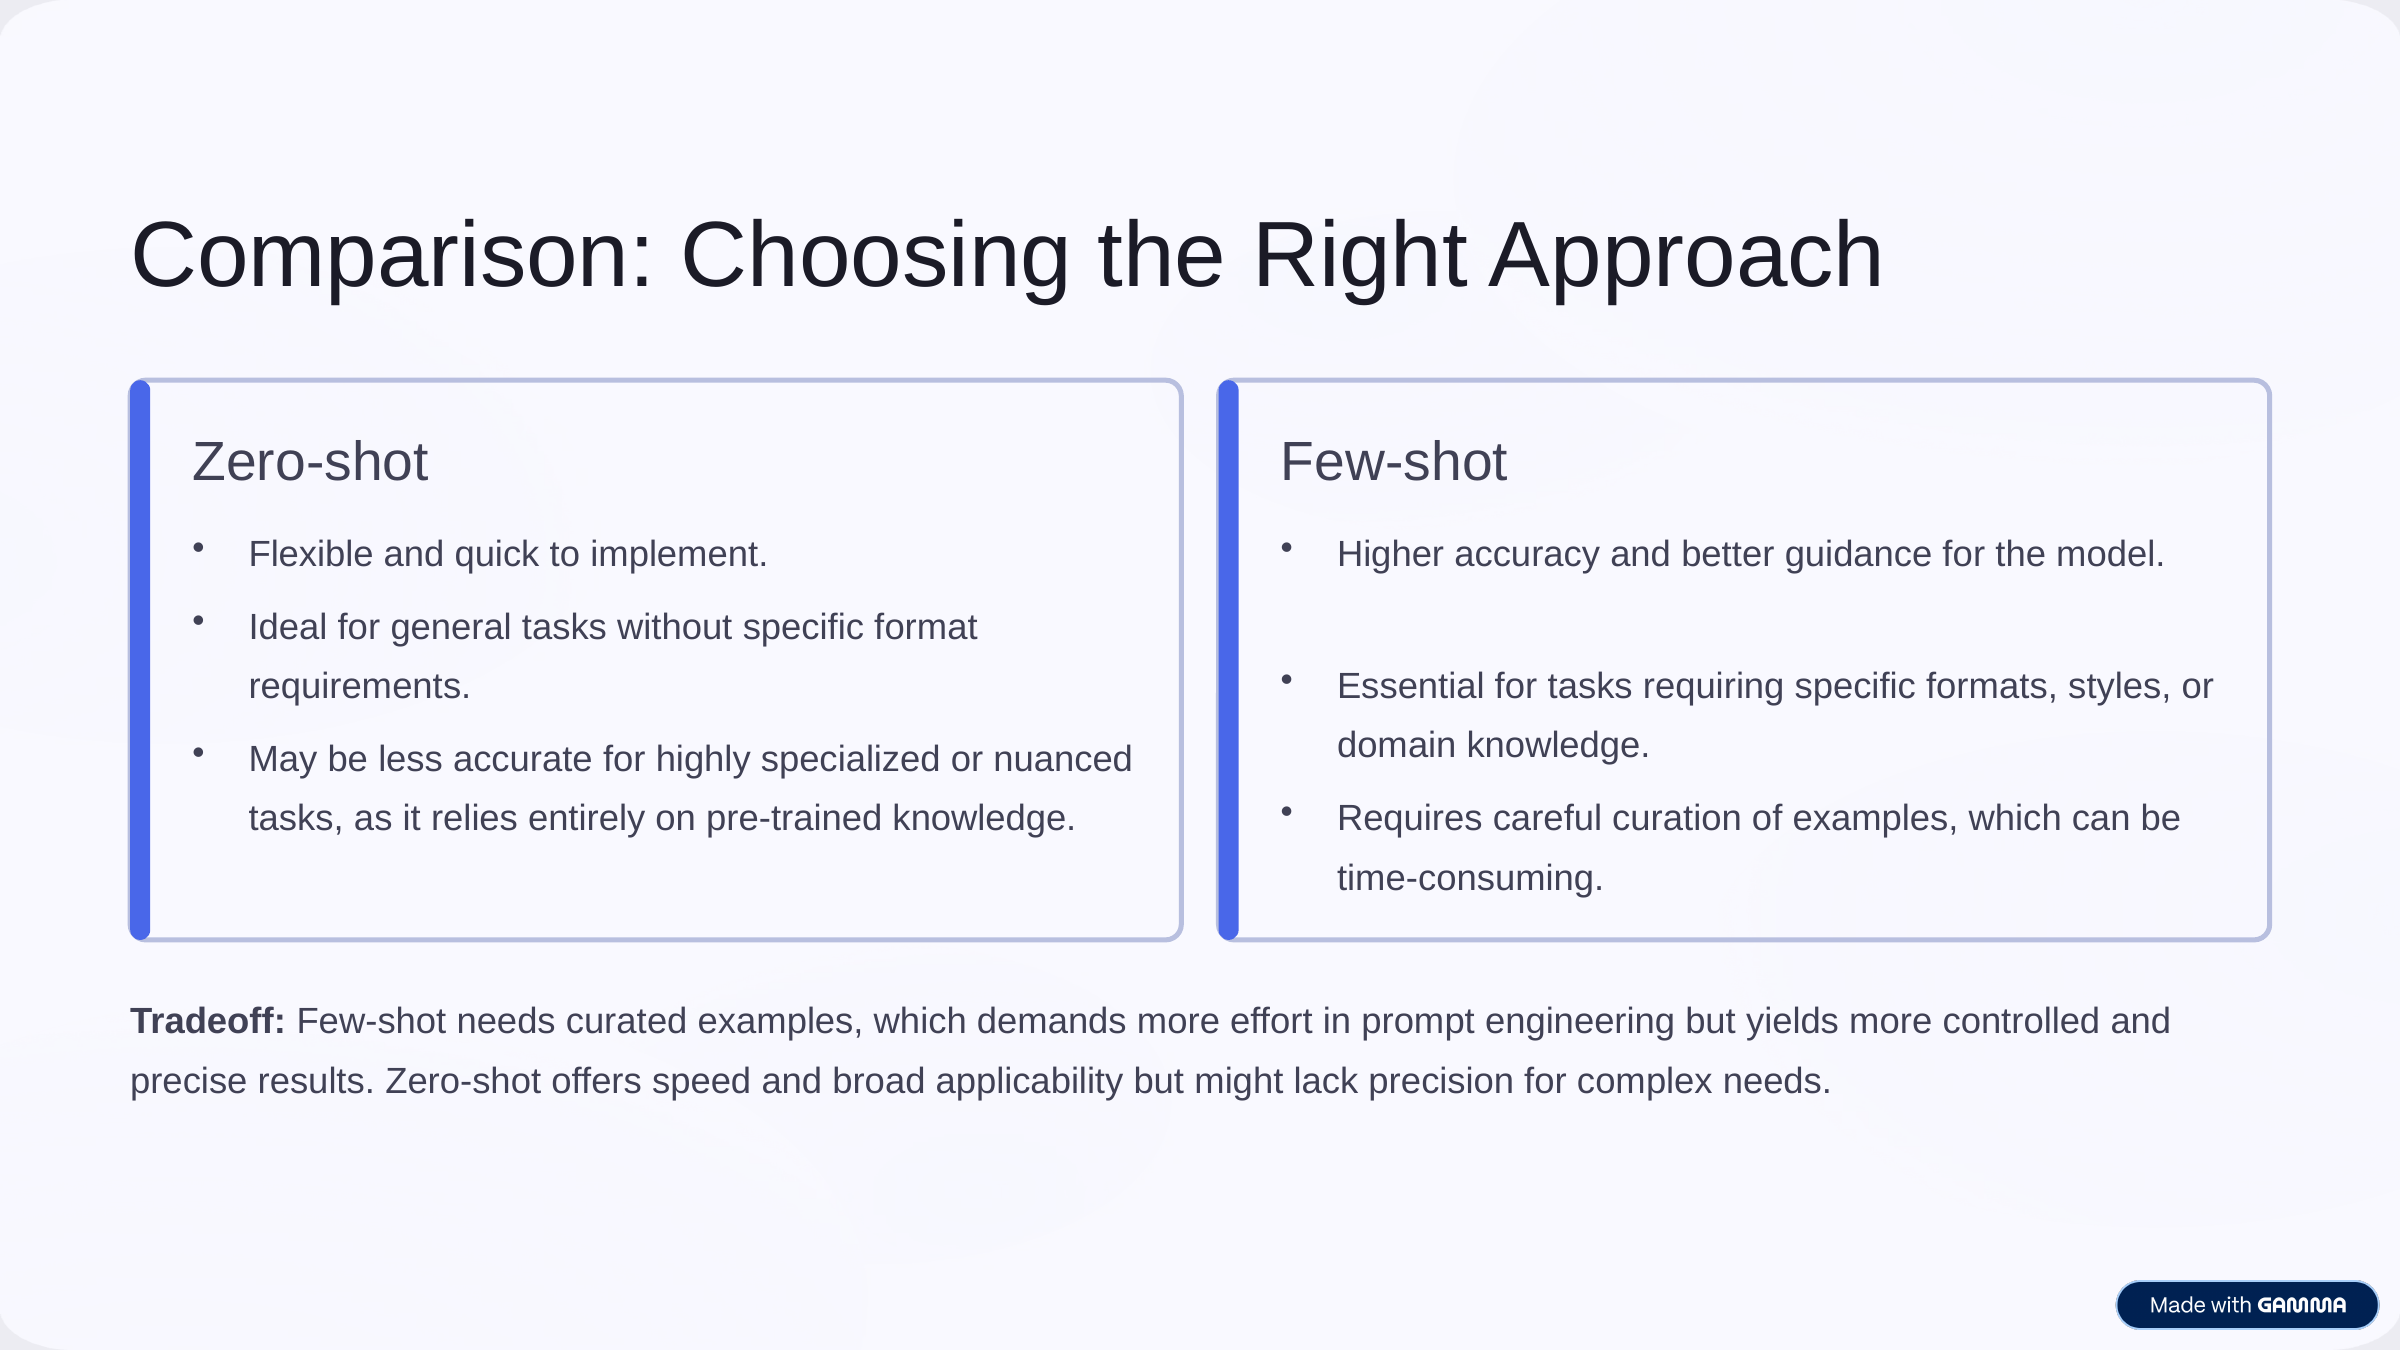

Comparison: Choosing the Right Approach

Zero-shot
Few-shot
Flexible and quick to implement.
Higher accuracy and better guidance for the model.
Ideal for general tasks without specific format requirements.
Essential for tasks requiring specific formats, styles, or domain knowledge.
May be less accurate for highly specialized or nuanced tasks, as it relies entirely on pre-trained knowledge.
Requires careful curation of examples, which can be time-consuming.
Tradeoff: Few-shot needs curated examples, which demands more effort in prompt engineering but yields more controlled and precise results. Zero-shot offers speed and broad applicability but might lack precision for complex needs.